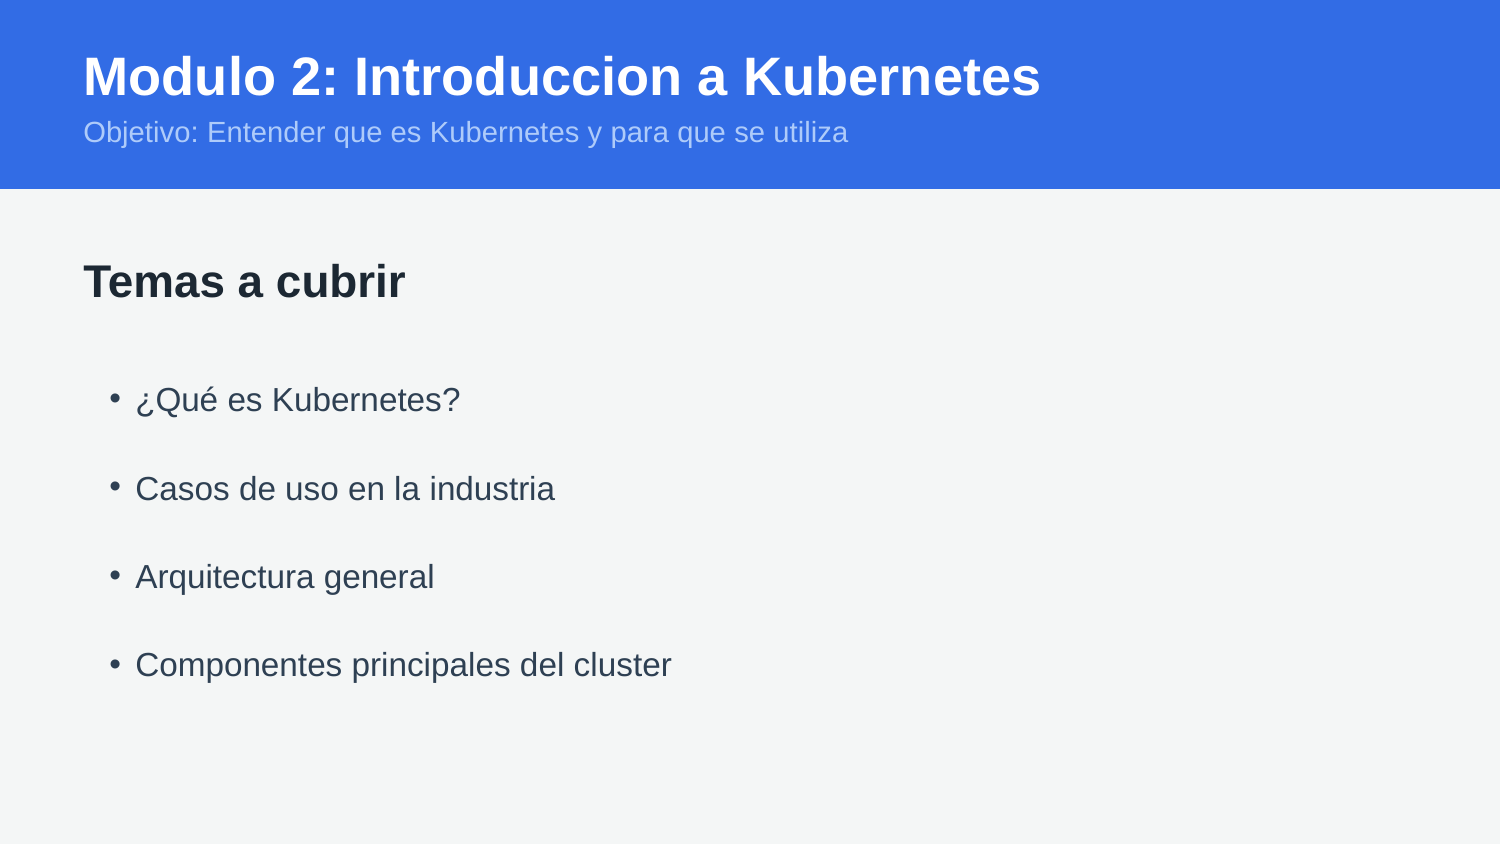

Modulo 2: Introduccion a Kubernetes
Objetivo: Entender que es Kubernetes y para que se utiliza
Temas a cubrir
¿Qué es Kubernetes?
Casos de uso en la industria
Arquitectura general
Componentes principales del cluster